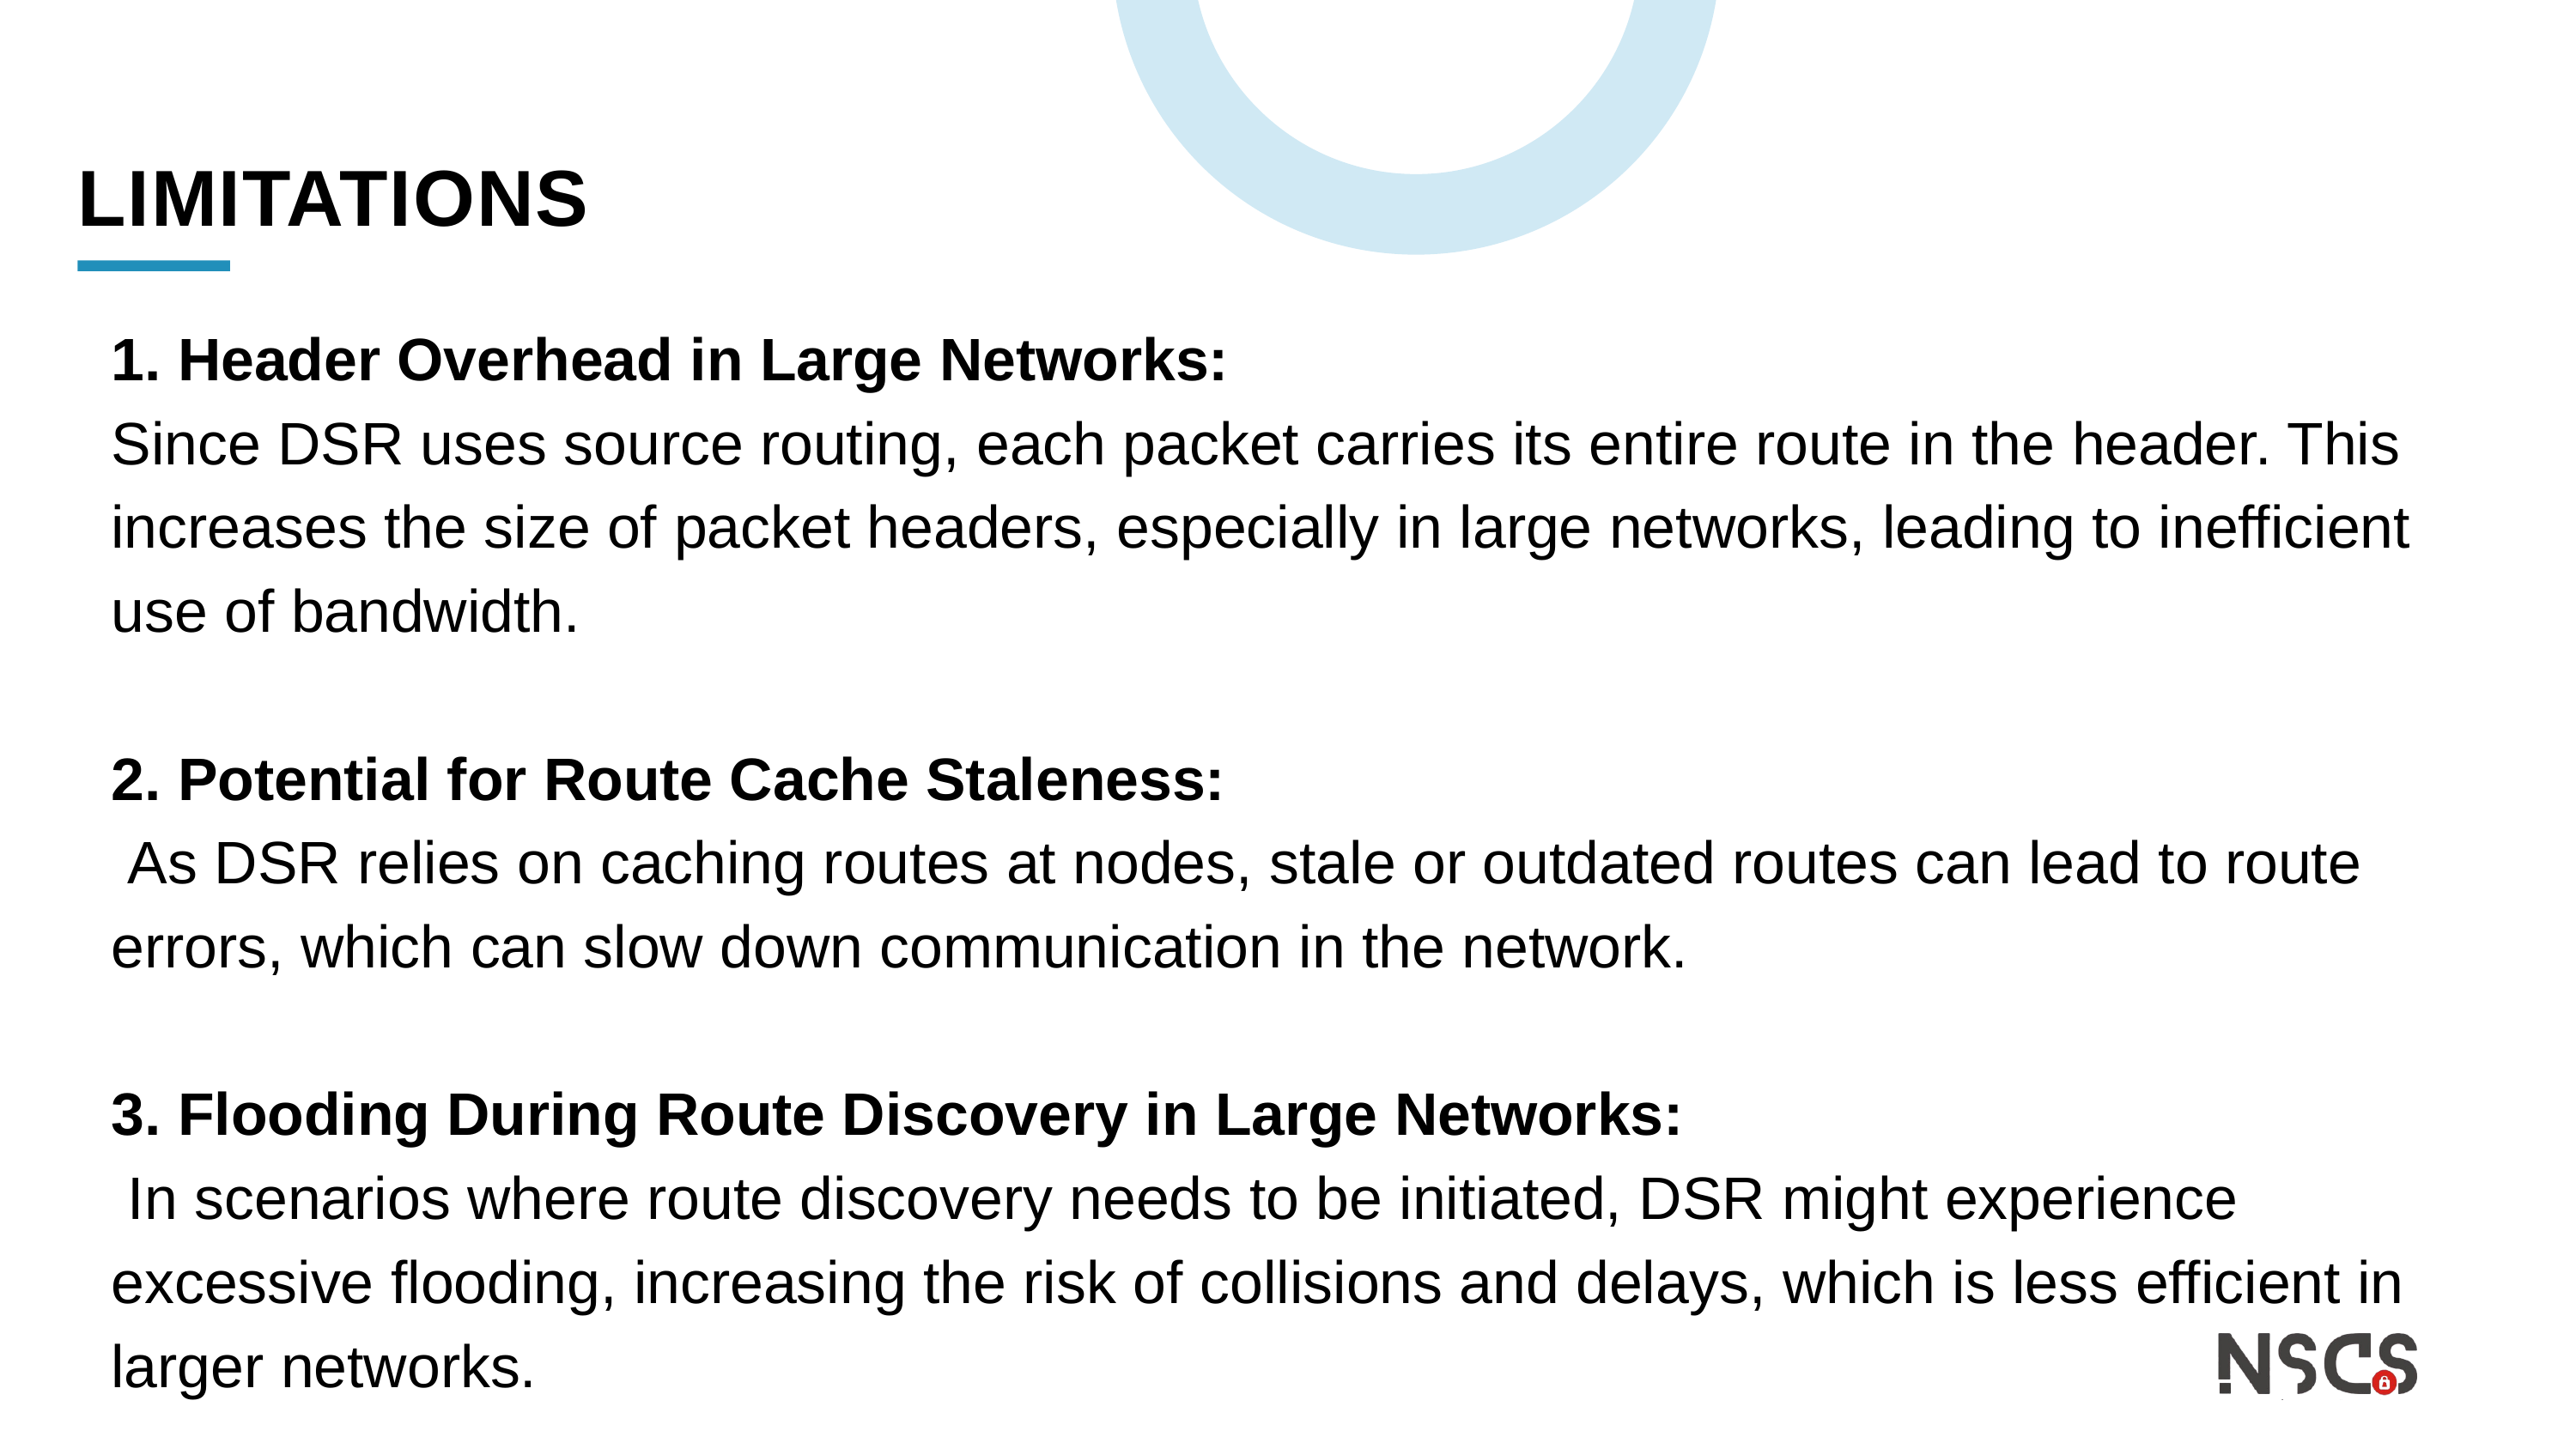

LIMITATIONS

1. Header Overhead in Large Networks:
Since DSR uses source routing, each packet carries its entire route in the header. This increases the size of packet headers, especially in large networks, leading to inefficient use of bandwidth.

2. Potential for Route Cache Staleness:
 As DSR relies on caching routes at nodes, stale or outdated routes can lead to route errors, which can slow down communication in the network.

3. Flooding During Route Discovery in Large Networks:
 In scenarios where route discovery needs to be initiated, DSR might experience excessive flooding, increasing the risk of collisions and delays, which is less efficient in larger networks.